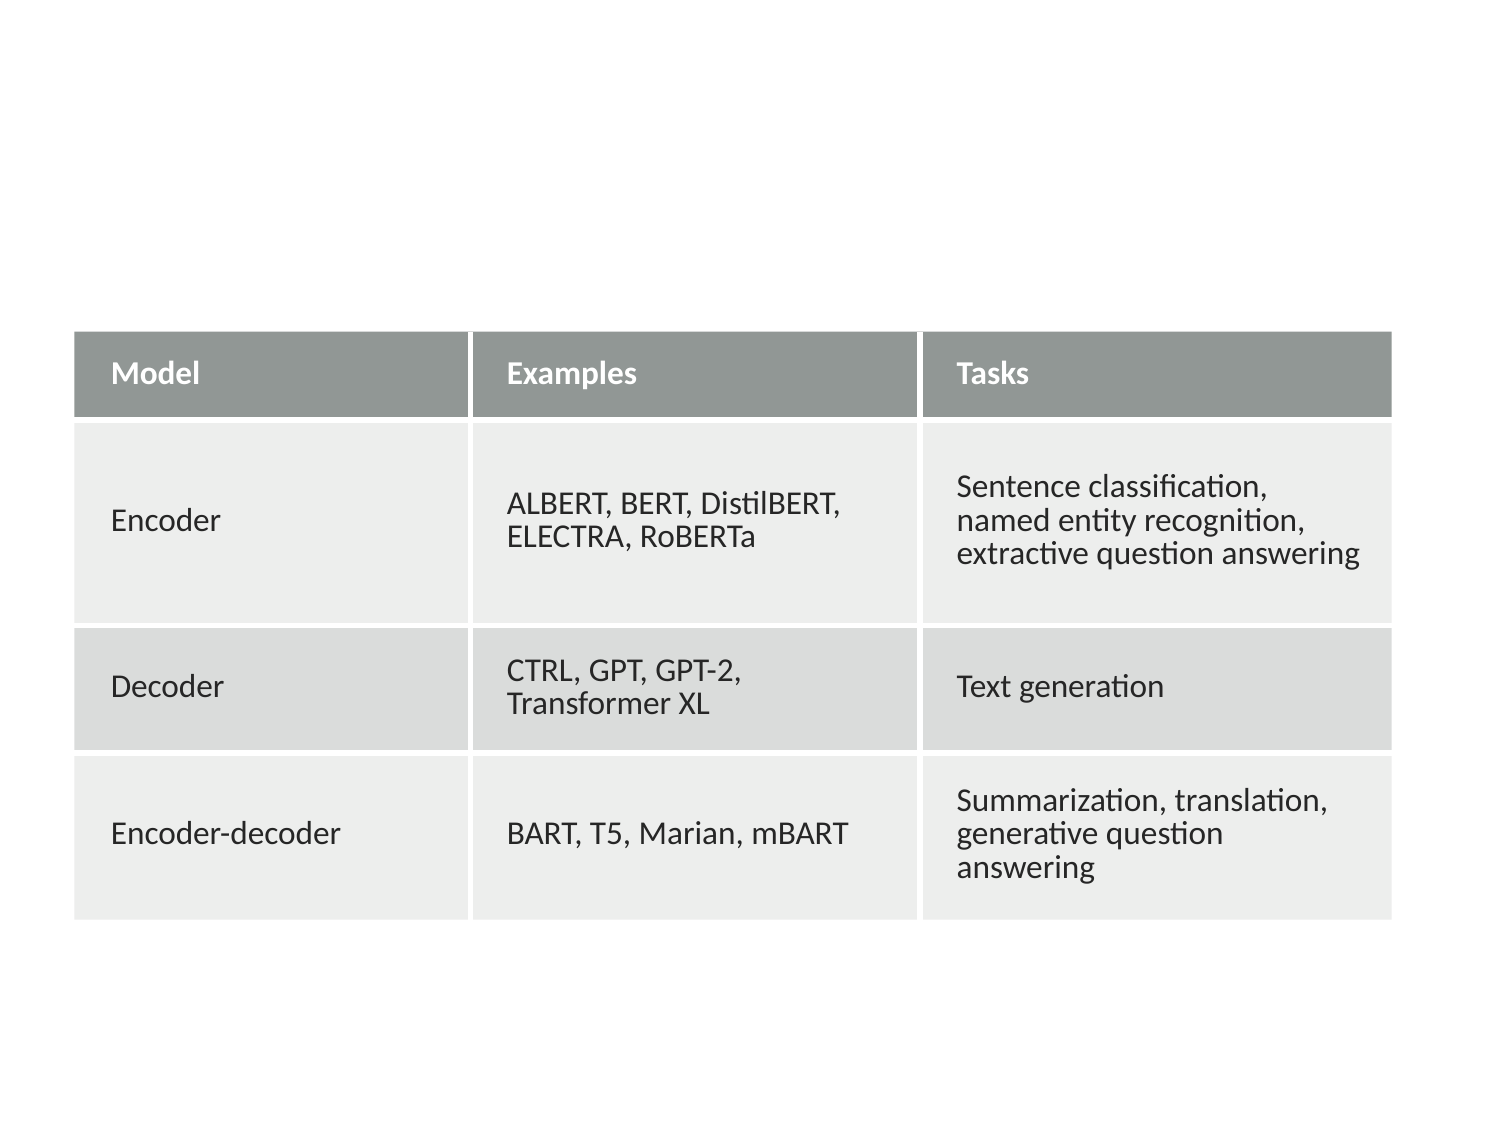

#

| Model | Examples | Tasks |
| --- | --- | --- |
| Encoder | ALBERT, BERT, DistilBERT, ELECTRA, RoBERTa | Sentence classification, named entity recognition, extractive question answering |
| Decoder | CTRL, GPT, GPT-2, Transformer XL | Text generation |
| Encoder-decoder | BART, T5, Marian, mBART | Summarization, translation, generative question answering |